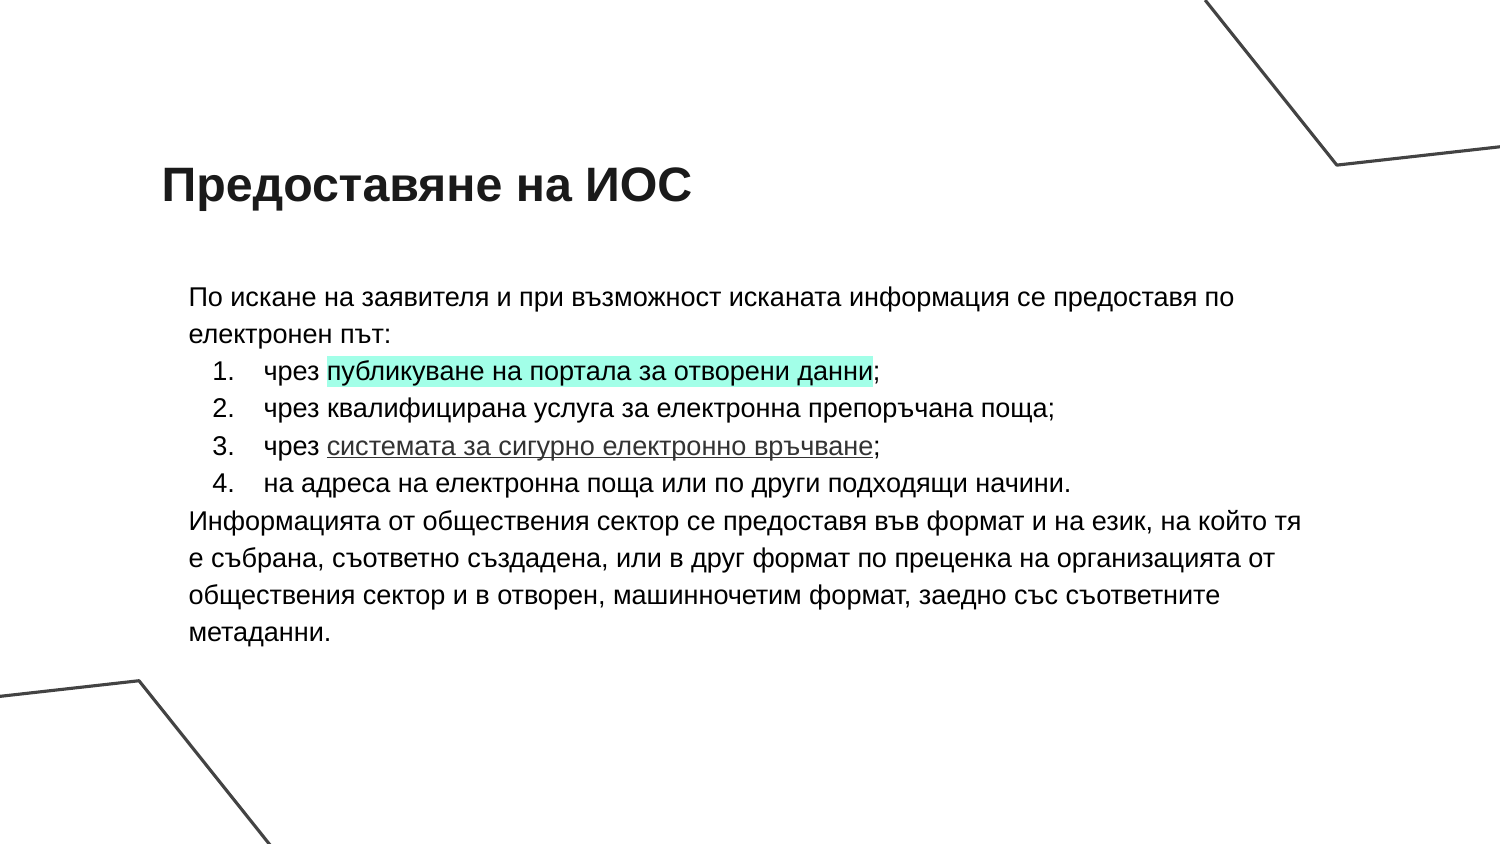

# Предоставяне на ИОС
По искане на заявителя и при възможност исканата информация се предоставя по електронен път:
чрез публикуване на портала за отворени данни;
чрез квалифицирана услуга за електронна препоръчана поща;
чрез системата за сигурно електронно връчване;
на адреса на електронна поща или по други подходящи начини.
Информацията от обществения сектор се предоставя във формат и на език, на който тя е събрана, съответно създадена, или в друг формат по преценка на организацията от обществения сектор и в отворен, машинночетим формат, заедно със съответните метаданни.